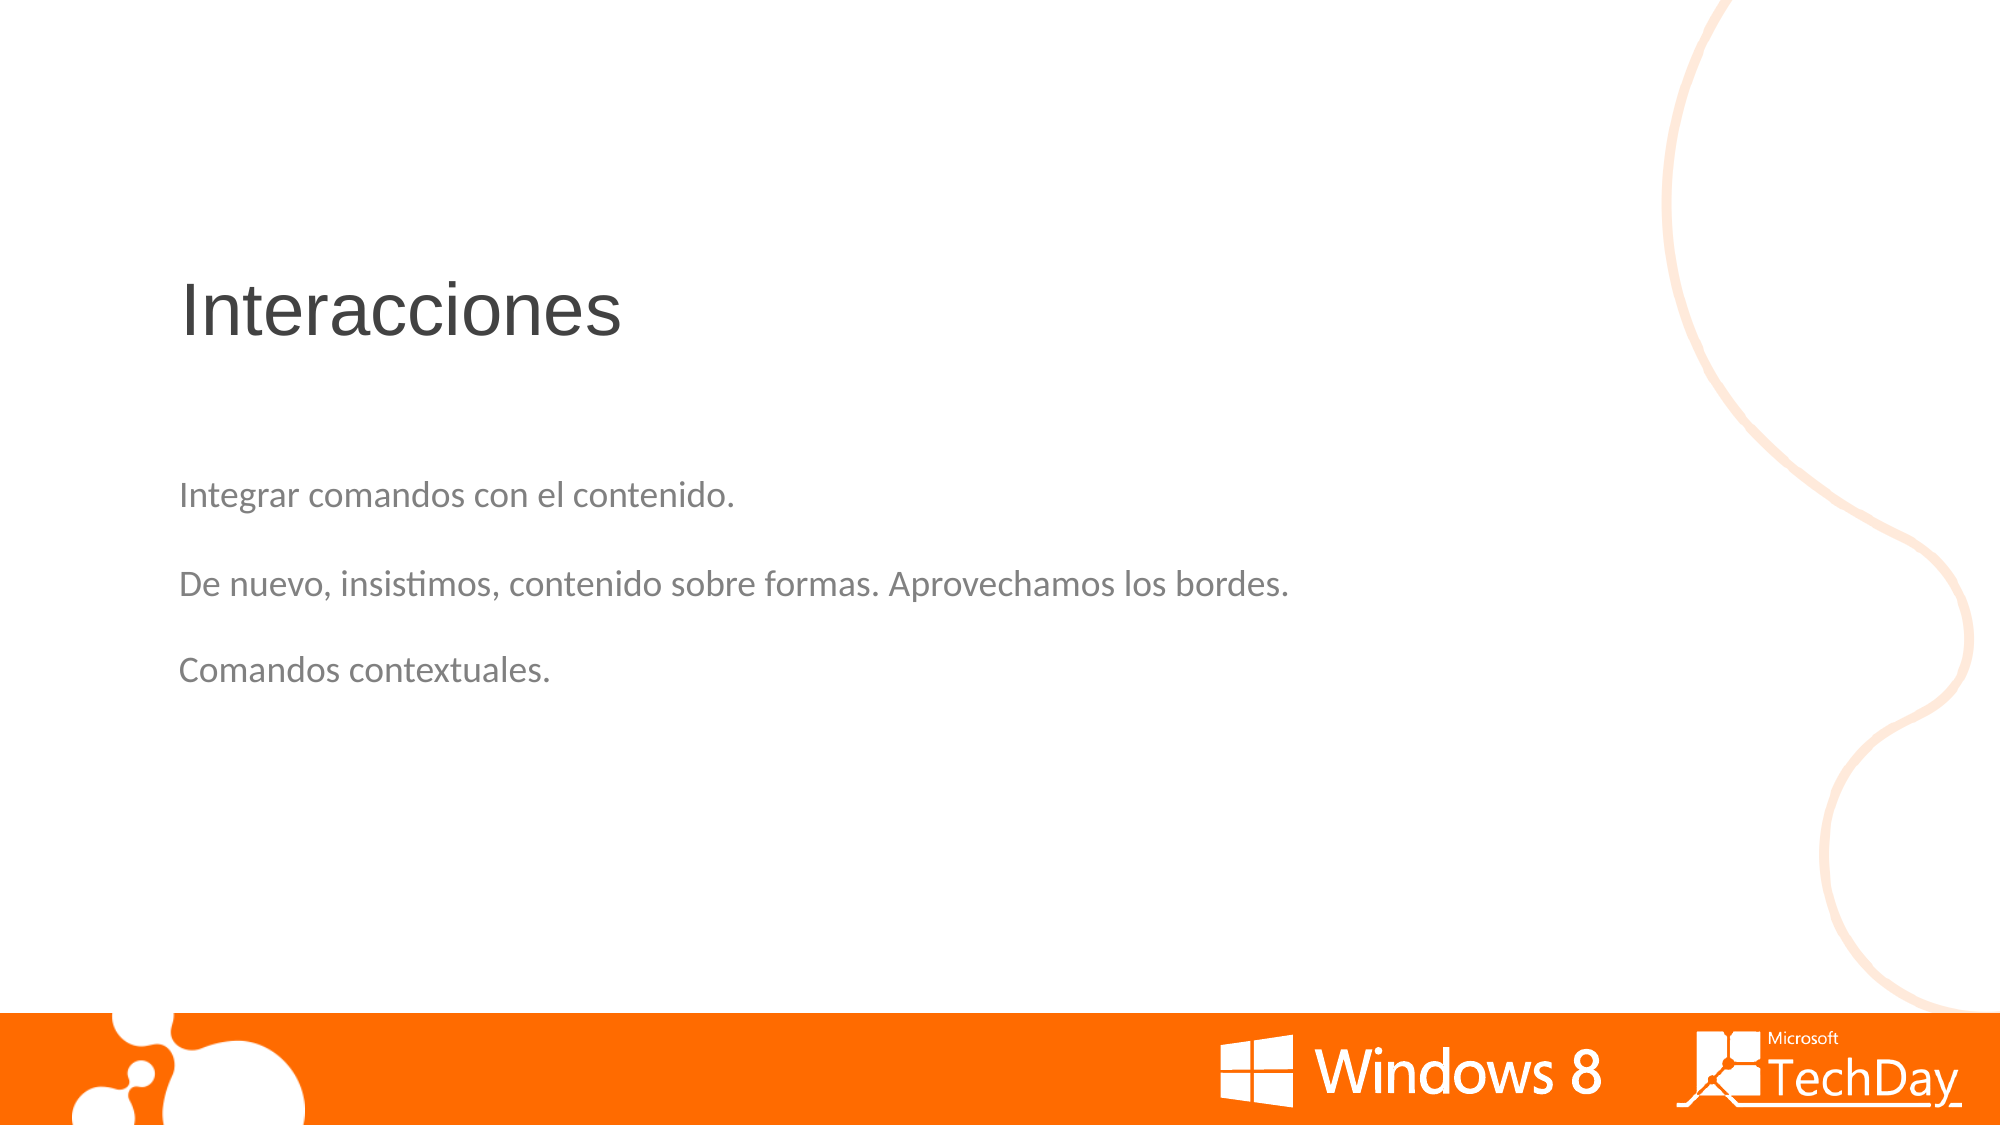

# Interacciones
Integrar comandos con el contenido.
De nuevo, insistimos, contenido sobre formas. Aprovechamos los bordes.
Comandos contextuales.